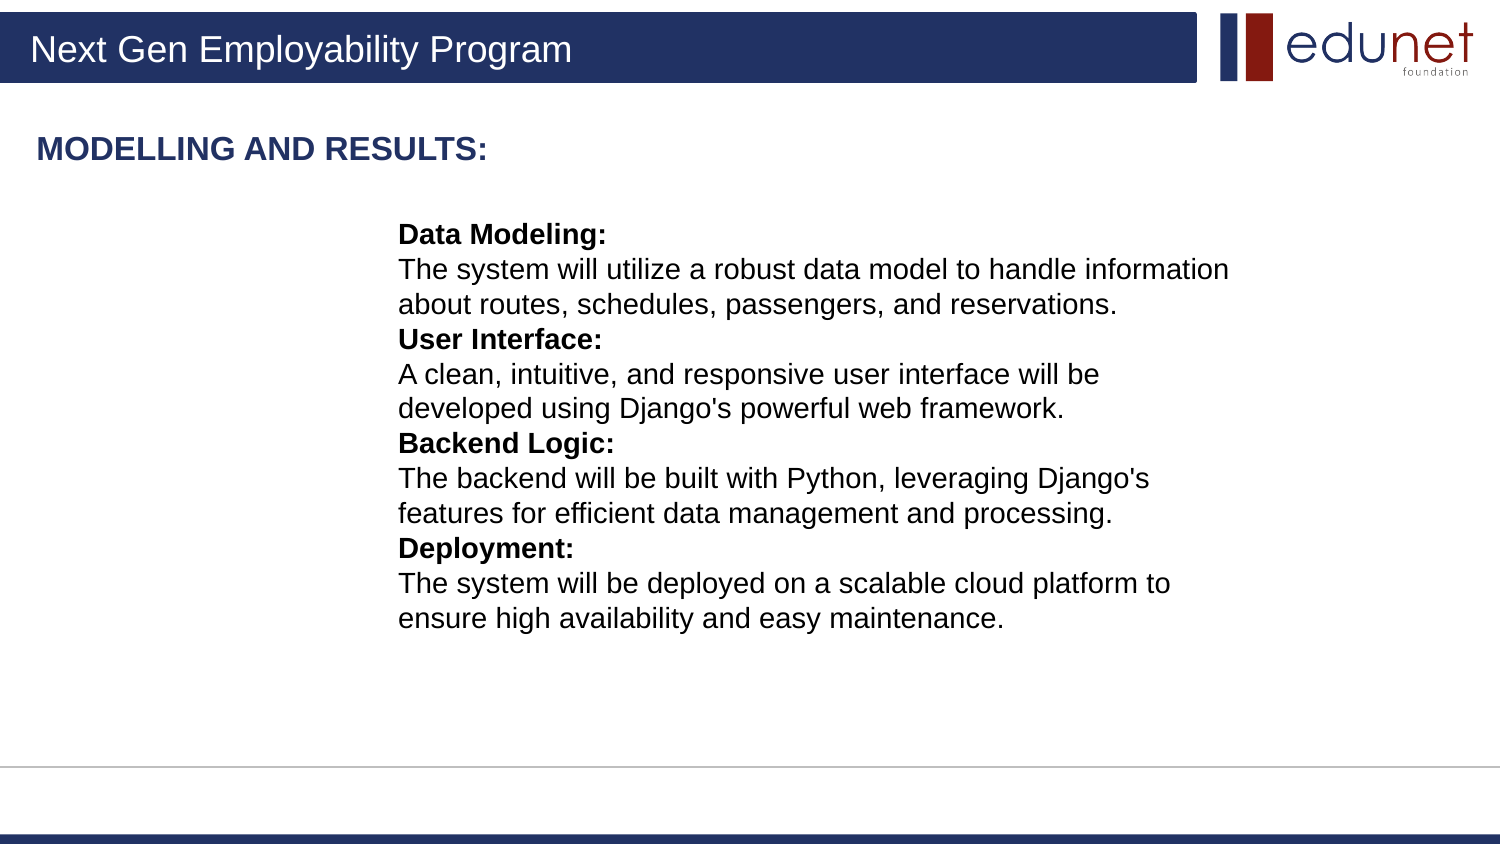

MODELLING AND RESULTS:
Data Modeling:
The system will utilize a robust data model to handle information about routes, schedules, passengers, and reservations.
User Interface:
A clean, intuitive, and responsive user interface will be developed using Django's powerful web framework.
Backend Logic:
The backend will be built with Python, leveraging Django's features for efficient data management and processing.
Deployment:
The system will be deployed on a scalable cloud platform to ensure high availability and easy maintenance.